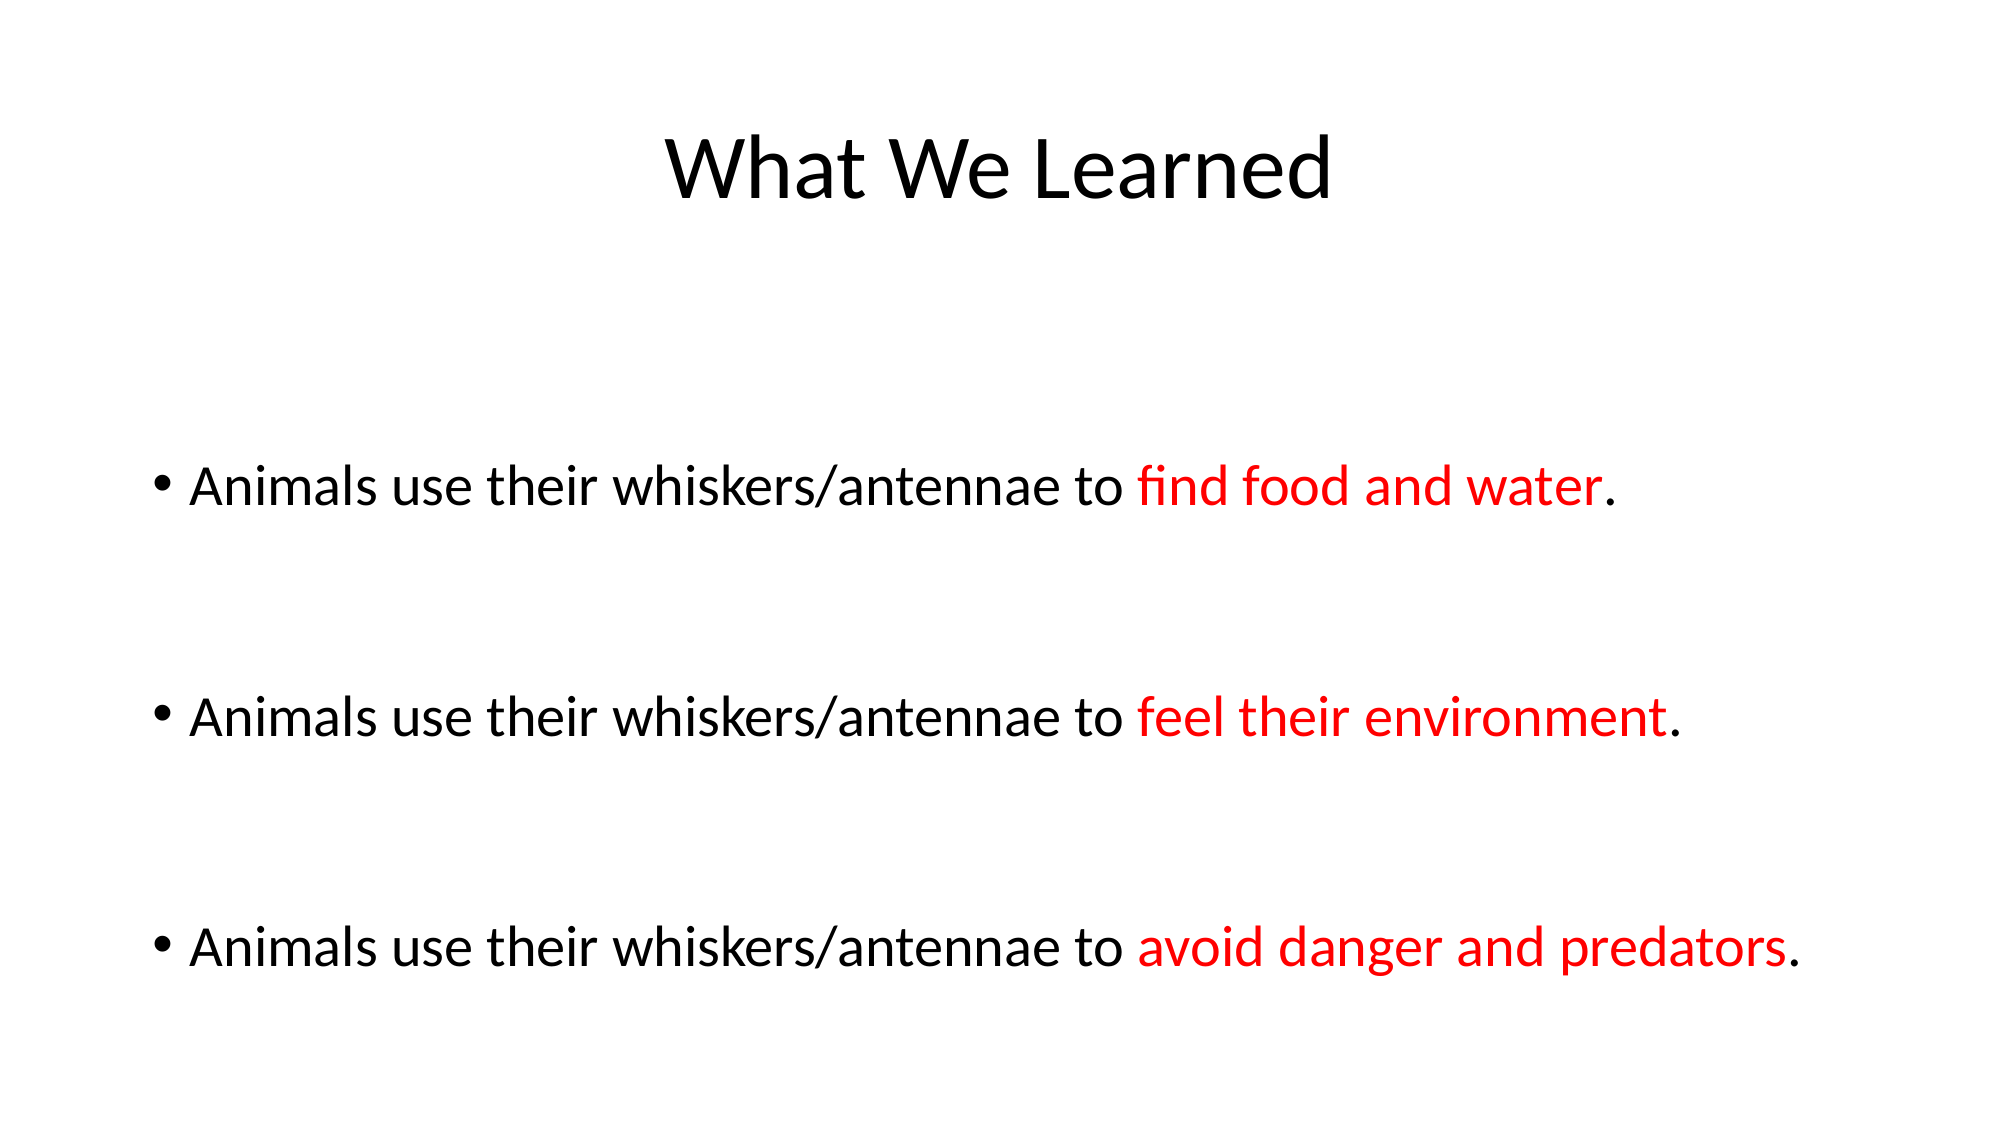

# What We Learned
Animals use their whiskers/antennae to find food and water.
Animals use their whiskers/antennae to feel their environment.
Animals use their whiskers/antennae to avoid danger and predators.